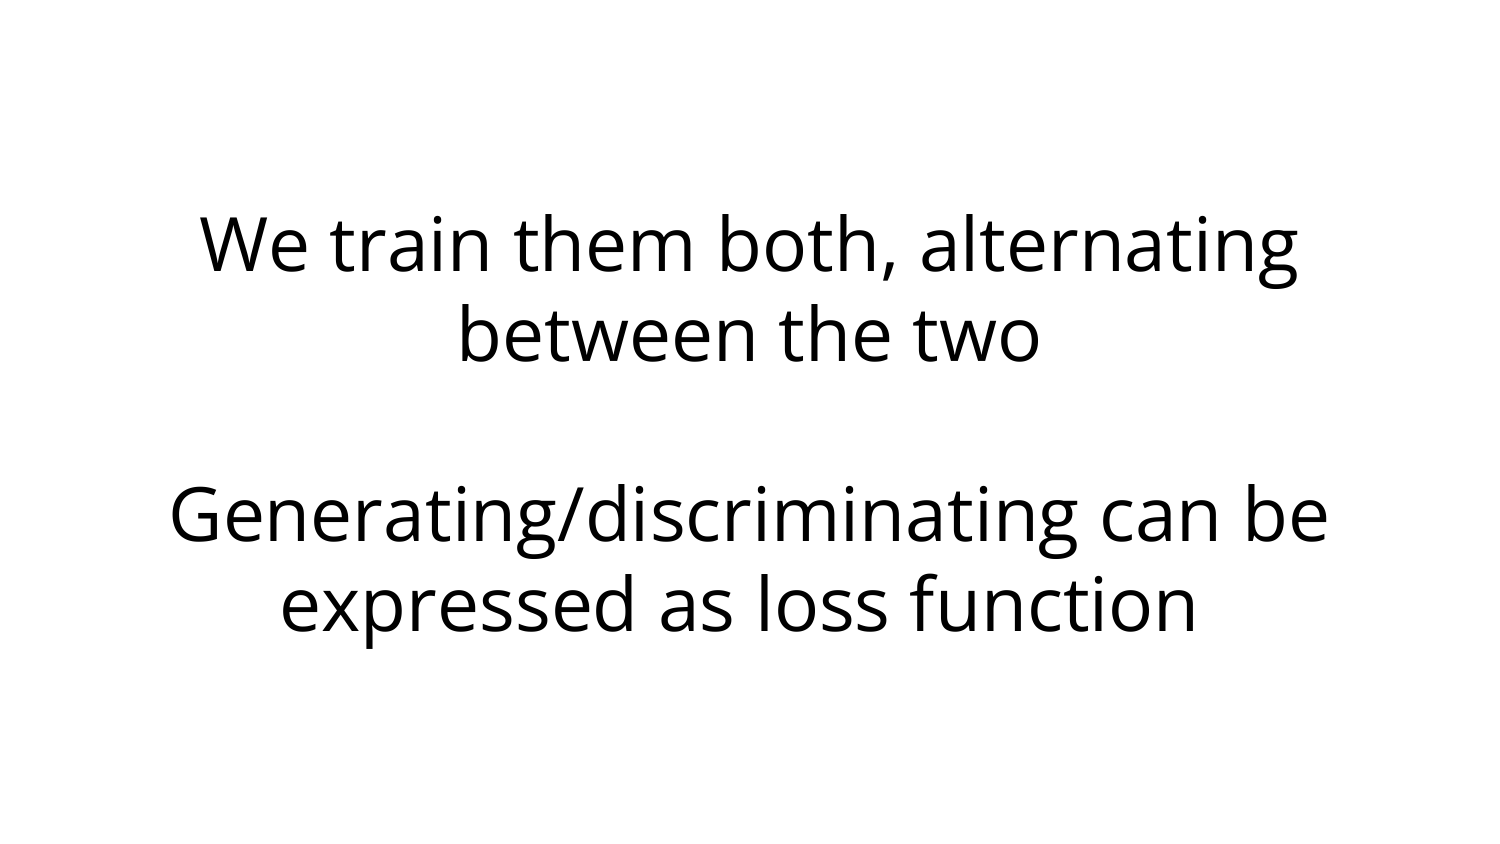

# We train them both, alternating between the two

Generating/discriminating can be expressed as loss function